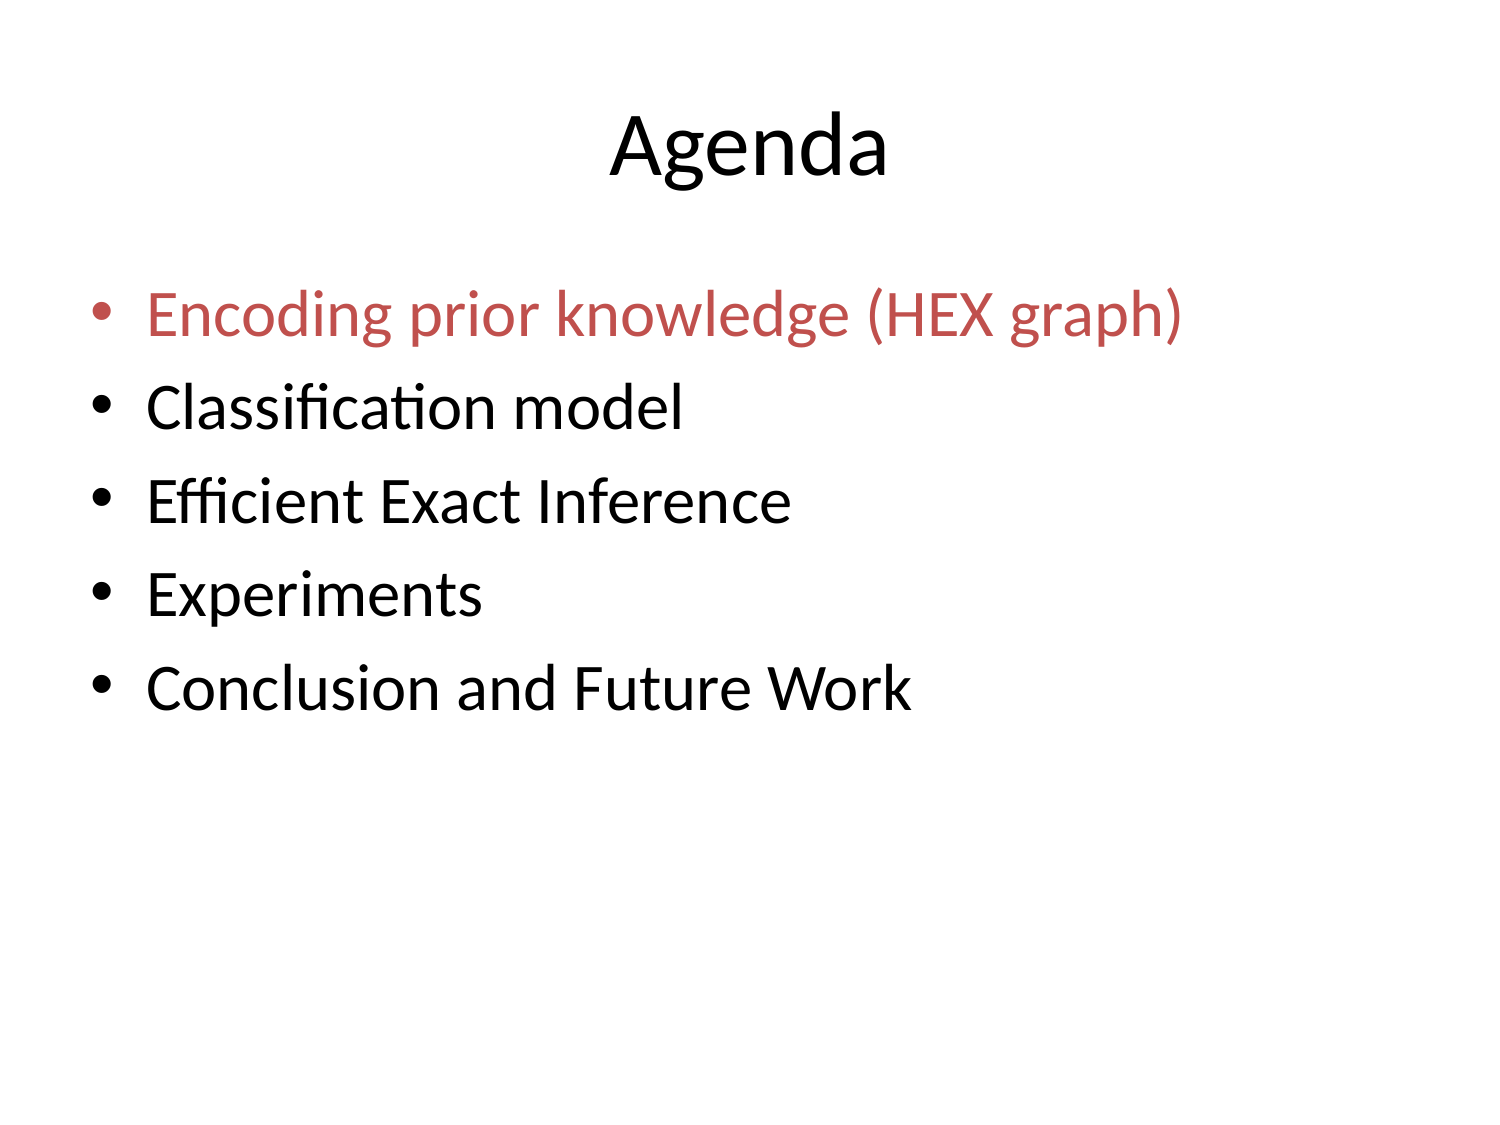

# Agenda
Encoding prior knowledge (HEX graph)
Classification model
Efficient Exact Inference
Experiments
Conclusion and Future Work